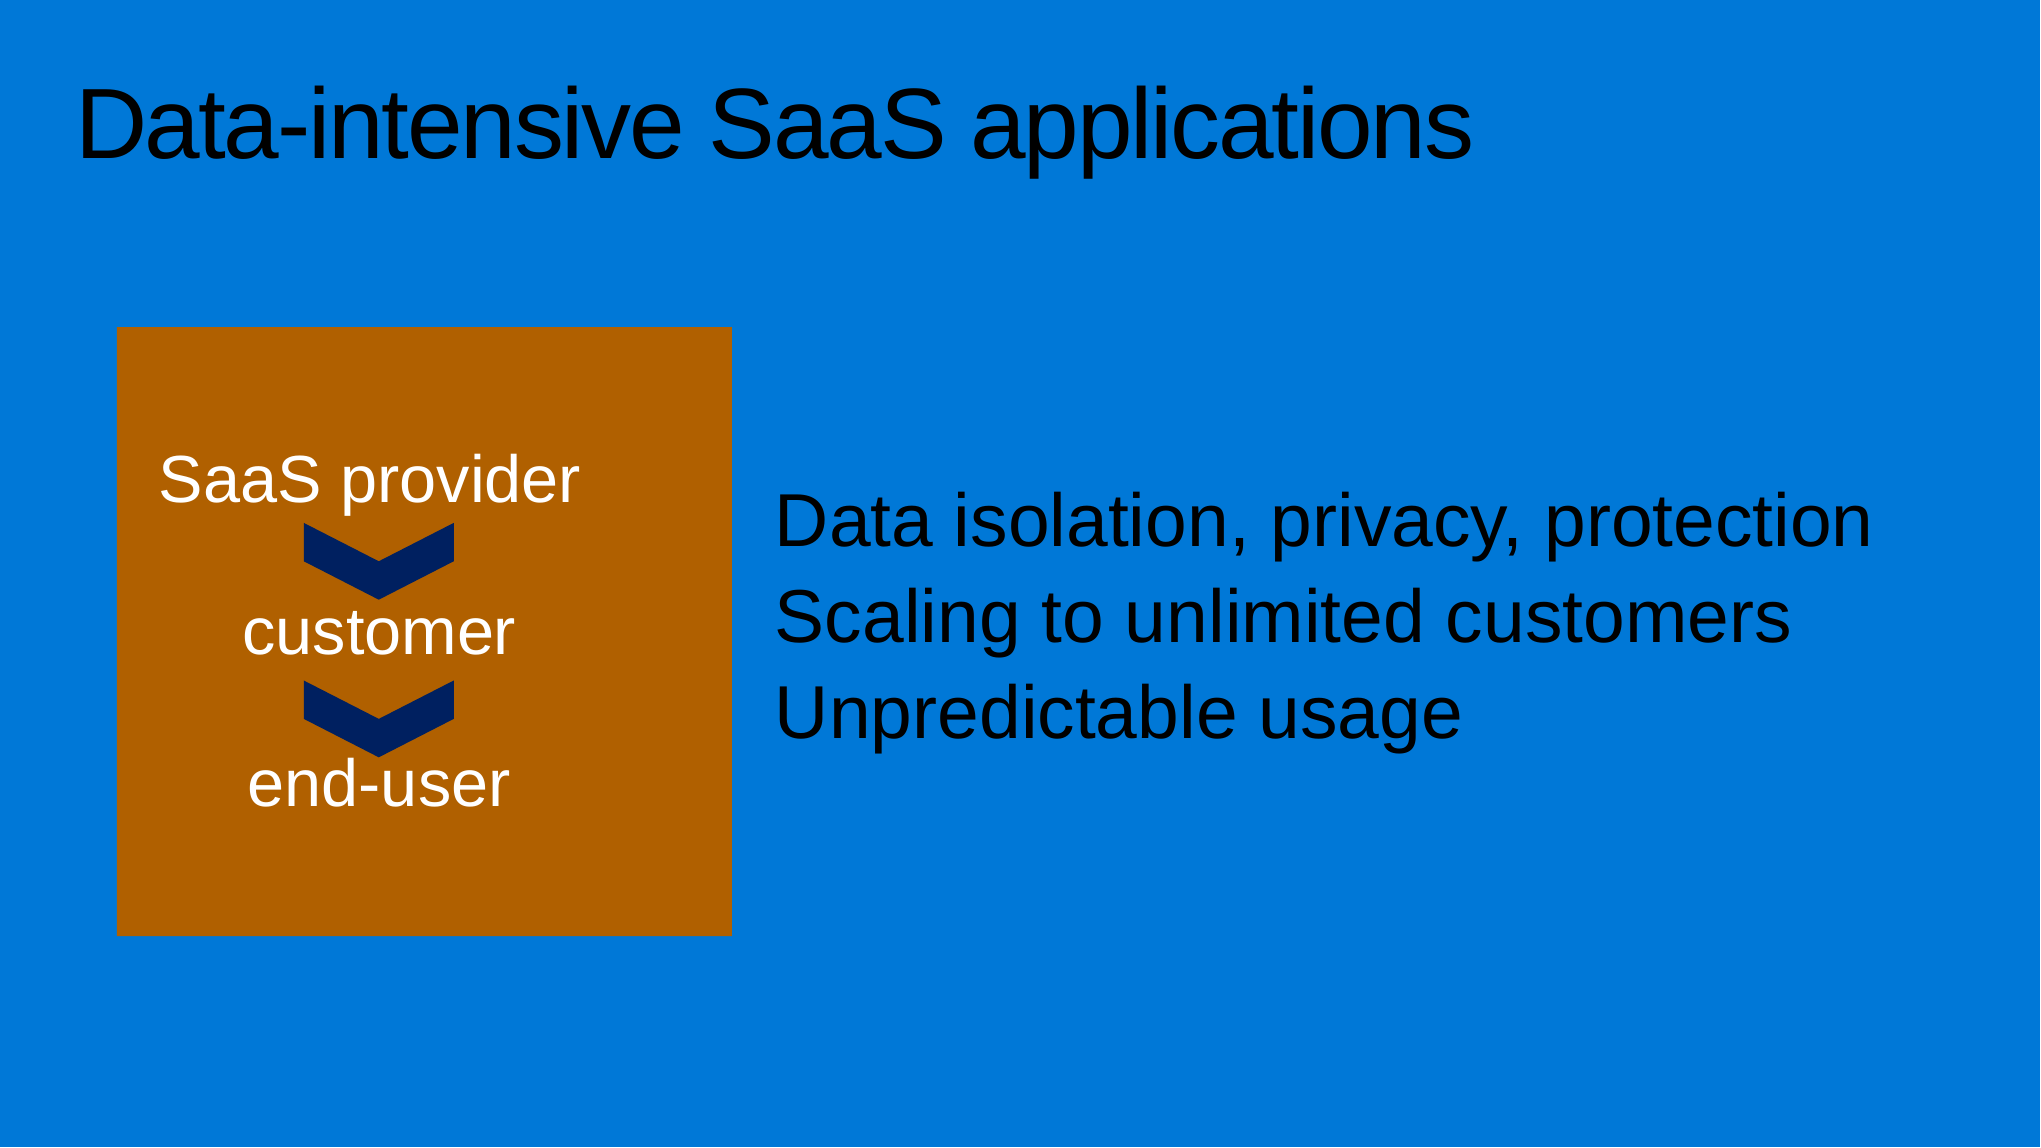

Data-intensive SaaS applications
SaaS provider
customer
end-user

Data isolation, privacy, protection
Scaling to unlimited customers
Unpredictable usage